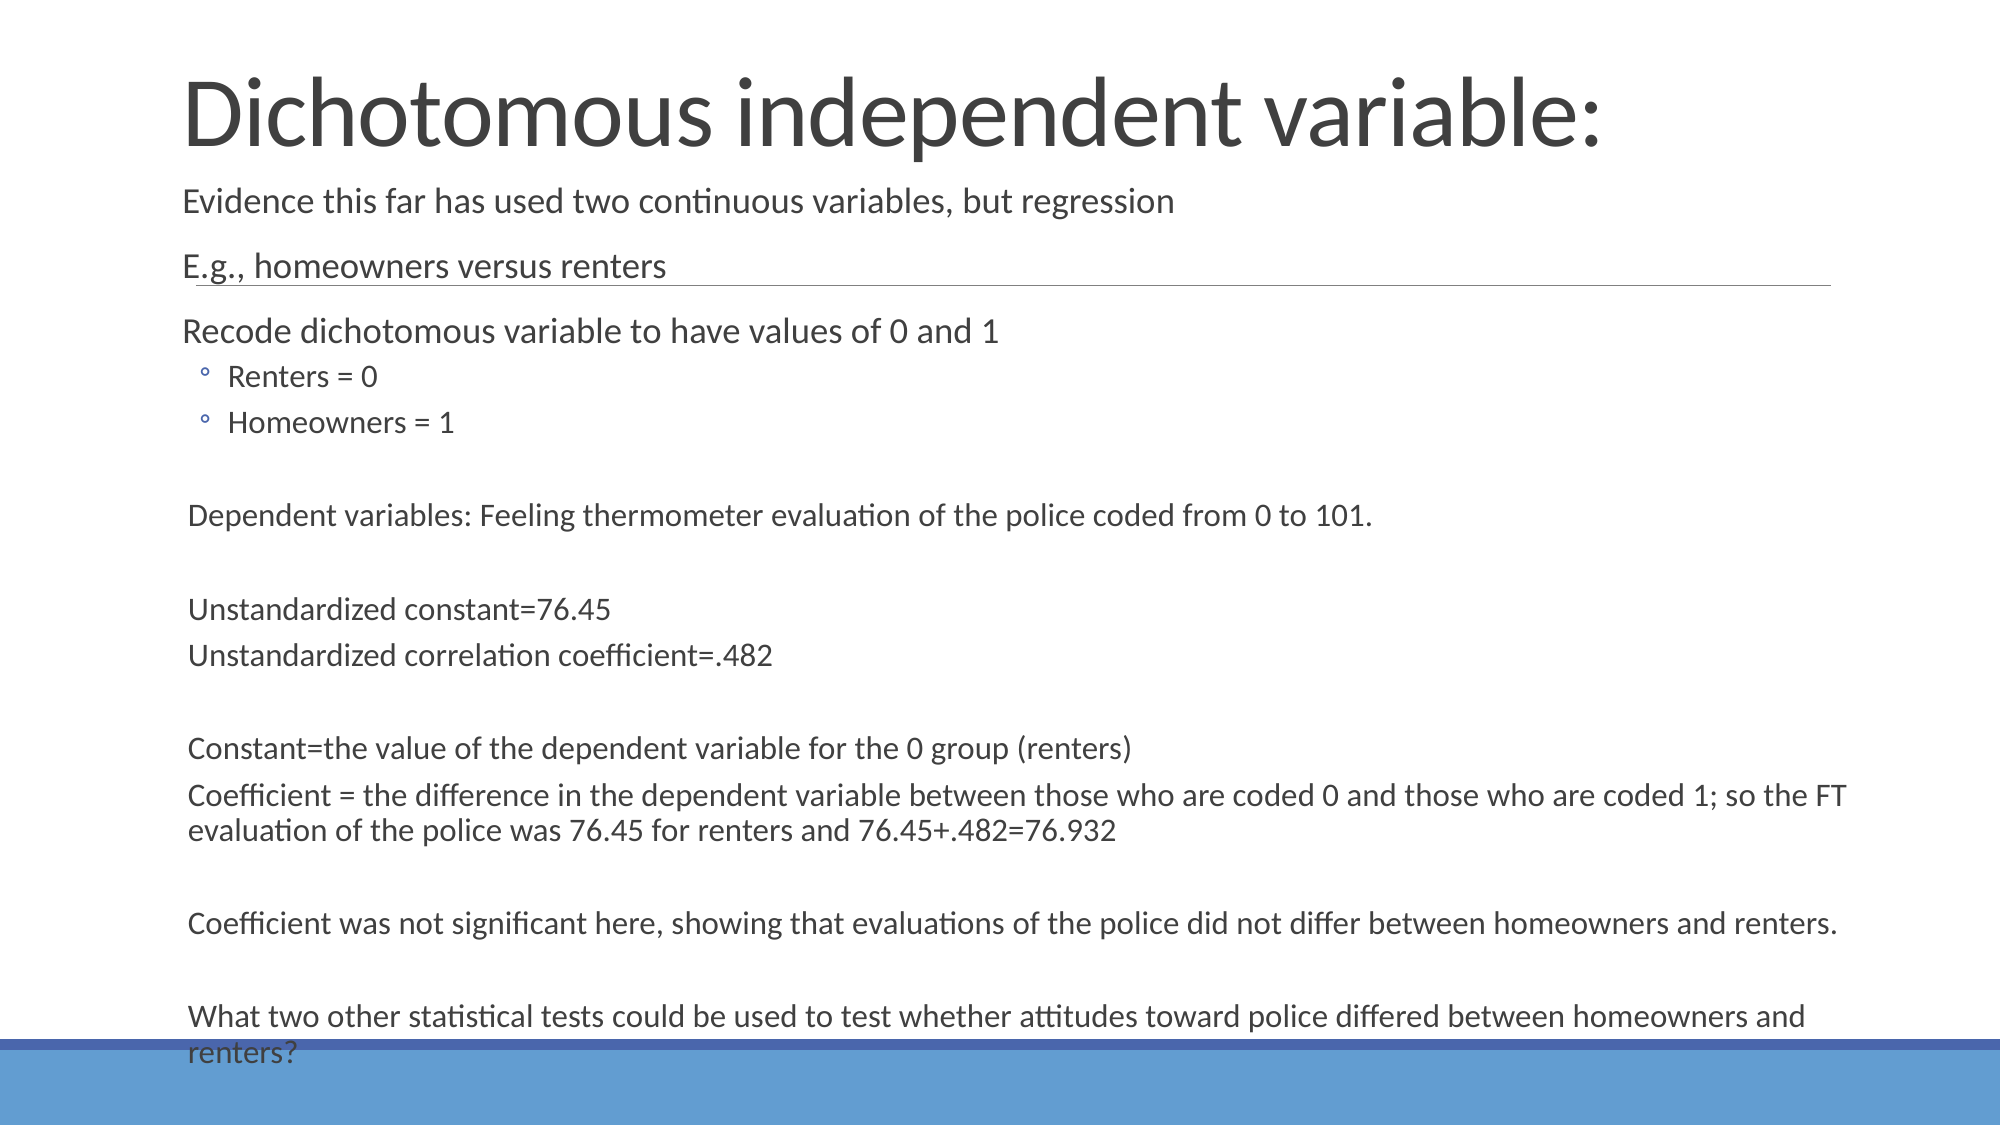

# Dichotomous independent variable:
Evidence this far has used two continuous variables, but regression
E.g., homeowners versus renters
Recode dichotomous variable to have values of 0 and 1
Renters = 0
Homeowners = 1

Dependent variables: Feeling thermometer evaluation of the police coded from 0 to 101.

Unstandardized constant=76.45
Unstandardized correlation coefficient=.482

Constant=the value of the dependent variable for the 0 group (renters)
Coefficient = the difference in the dependent variable between those who are coded 0 and those who are coded 1; so the FT evaluation of the police was 76.45 for renters and 76.45+.482=76.932

Coefficient was not significant here, showing that evaluations of the police did not differ between homeowners and renters.

What two other statistical tests could be used to test whether attitudes toward police differed between homeowners and renters?